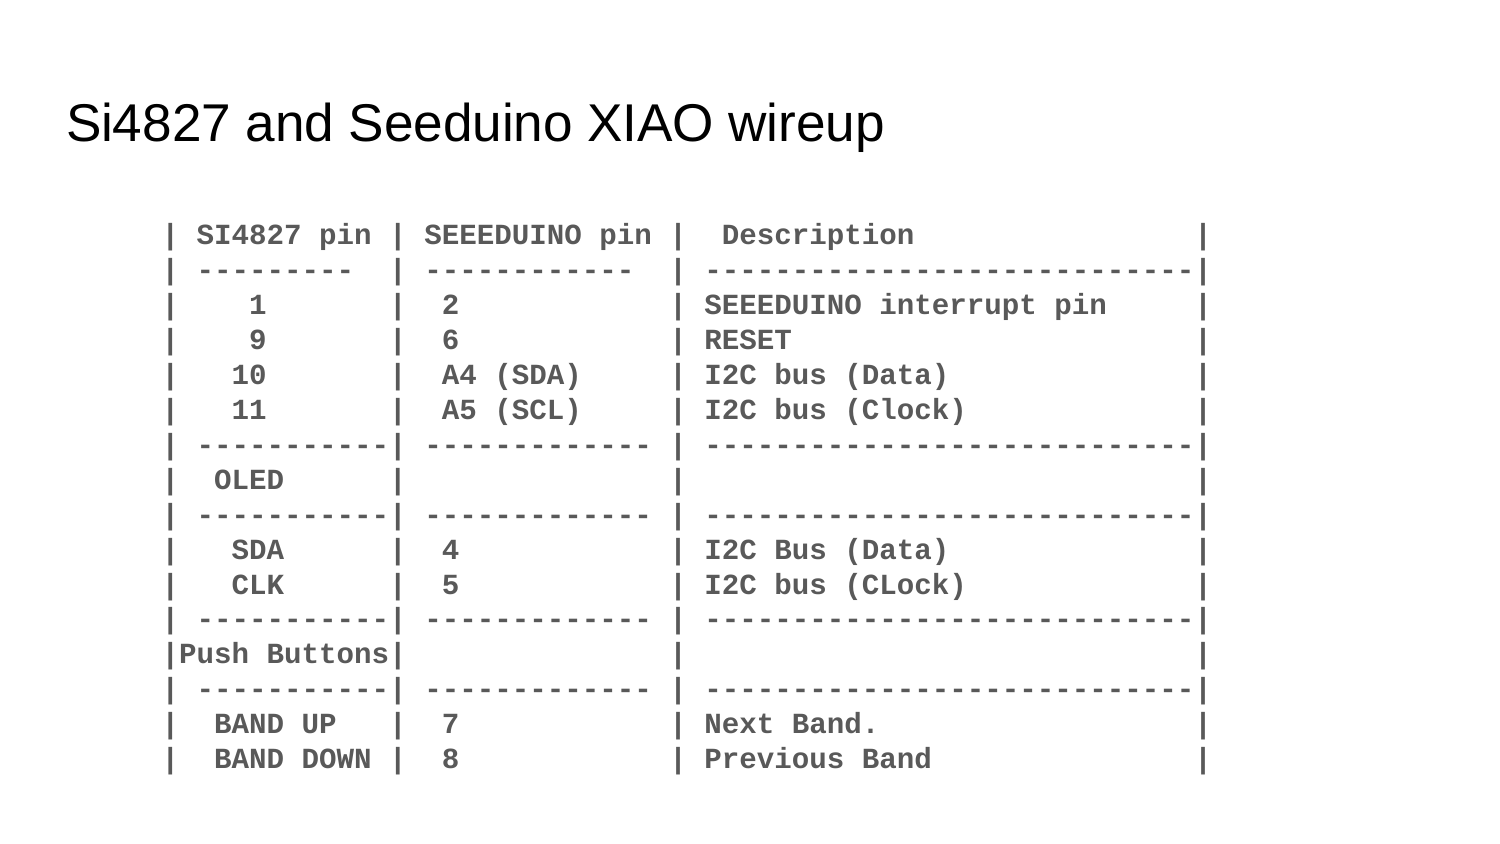

# Si4827 and Seeduino XIAO wireup
 | SI4827 pin | SEEEDUINO pin |  Description                |
 | ---------  | ------------  | ----------------------------|
 |    1       |  2            | SEEEDUINO interrupt pin     |
 |    9       |  6            | RESET                       |
 |   10       |  A4 (SDA)     | I2C bus (Data)              |
 |   11       |  A5 (SCL)     | I2C bus (Clock)             |
 | -----------| ------------- | ----------------------------|
 |  OLED      |               |                             |
 | -----------| ------------- | ----------------------------|
 |   SDA      |  4            | I2C Bus (Data)              |
 |   CLK      |  5            | I2C bus (CLock)             |
 | -----------| ------------- | ----------------------------|
 |Push Buttons|               |                             |
 | -----------| ------------- | ----------------------------|
 |  BAND UP   |  7            | Next Band.                  |
 |  BAND DOWN |  8            | Previous Band               |